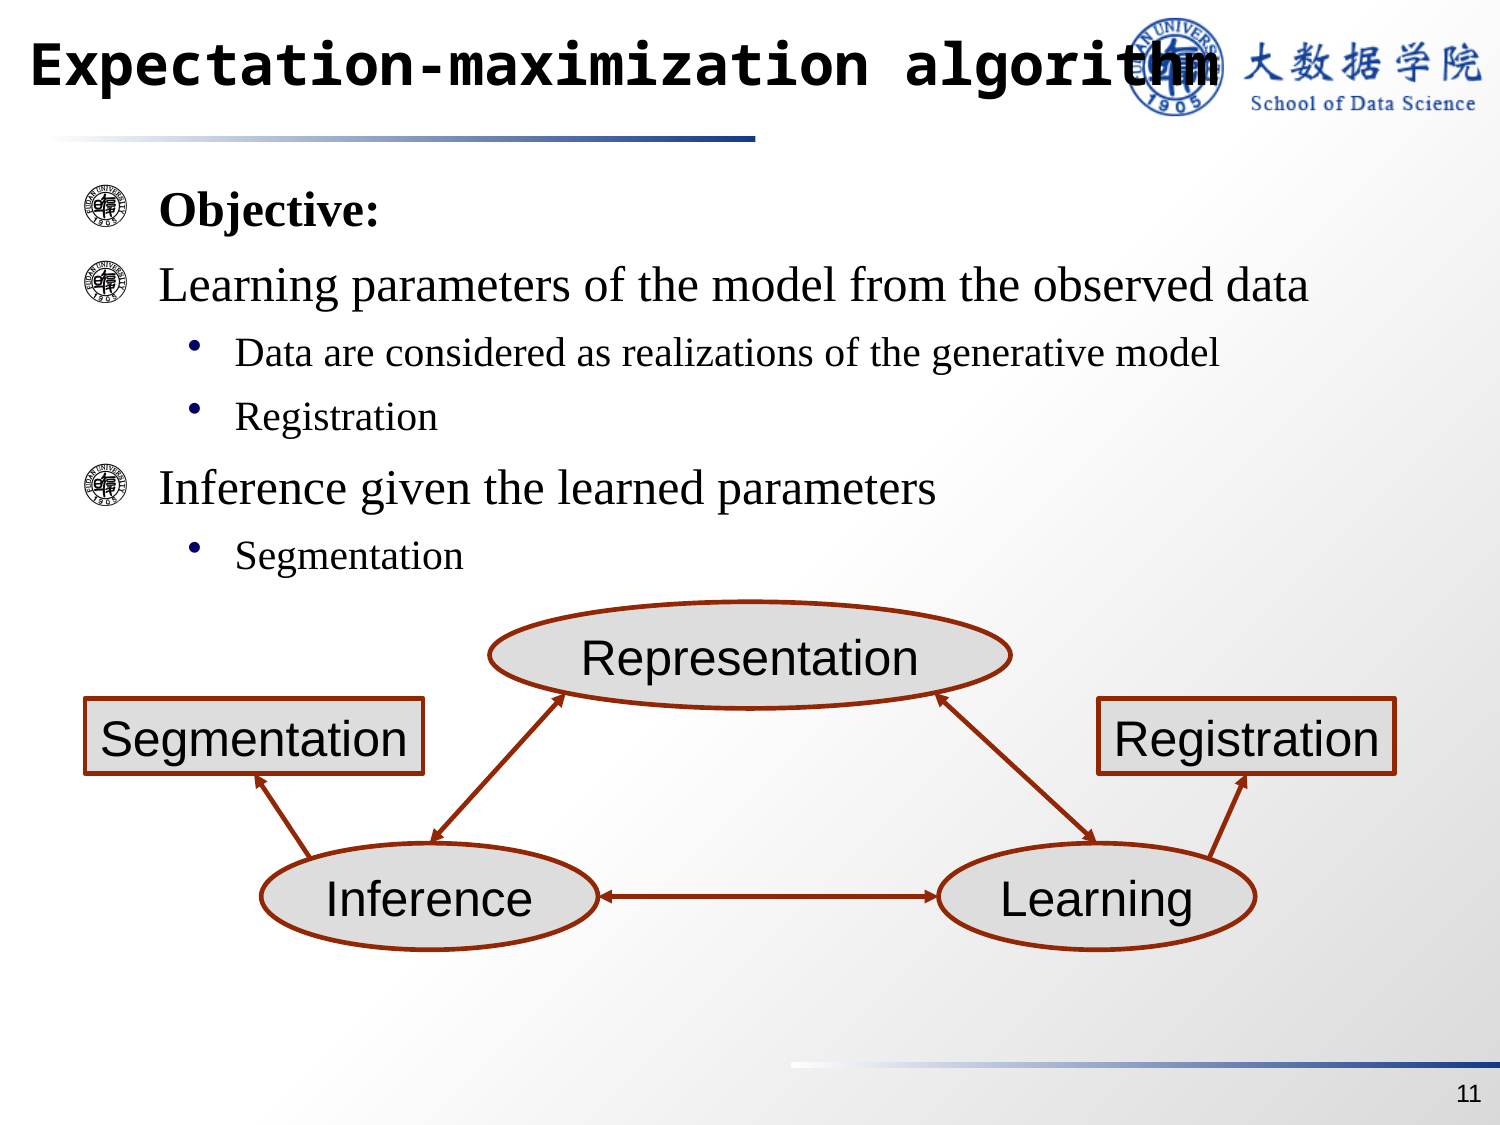

# Expectation-maximization algorithm
Objective:
Learning parameters of the model from the observed data
Data are considered as realizations of the generative model
Registration
Inference given the learned parameters
Segmentation
Representation
Segmentation
Registration
Inference
Learning
11